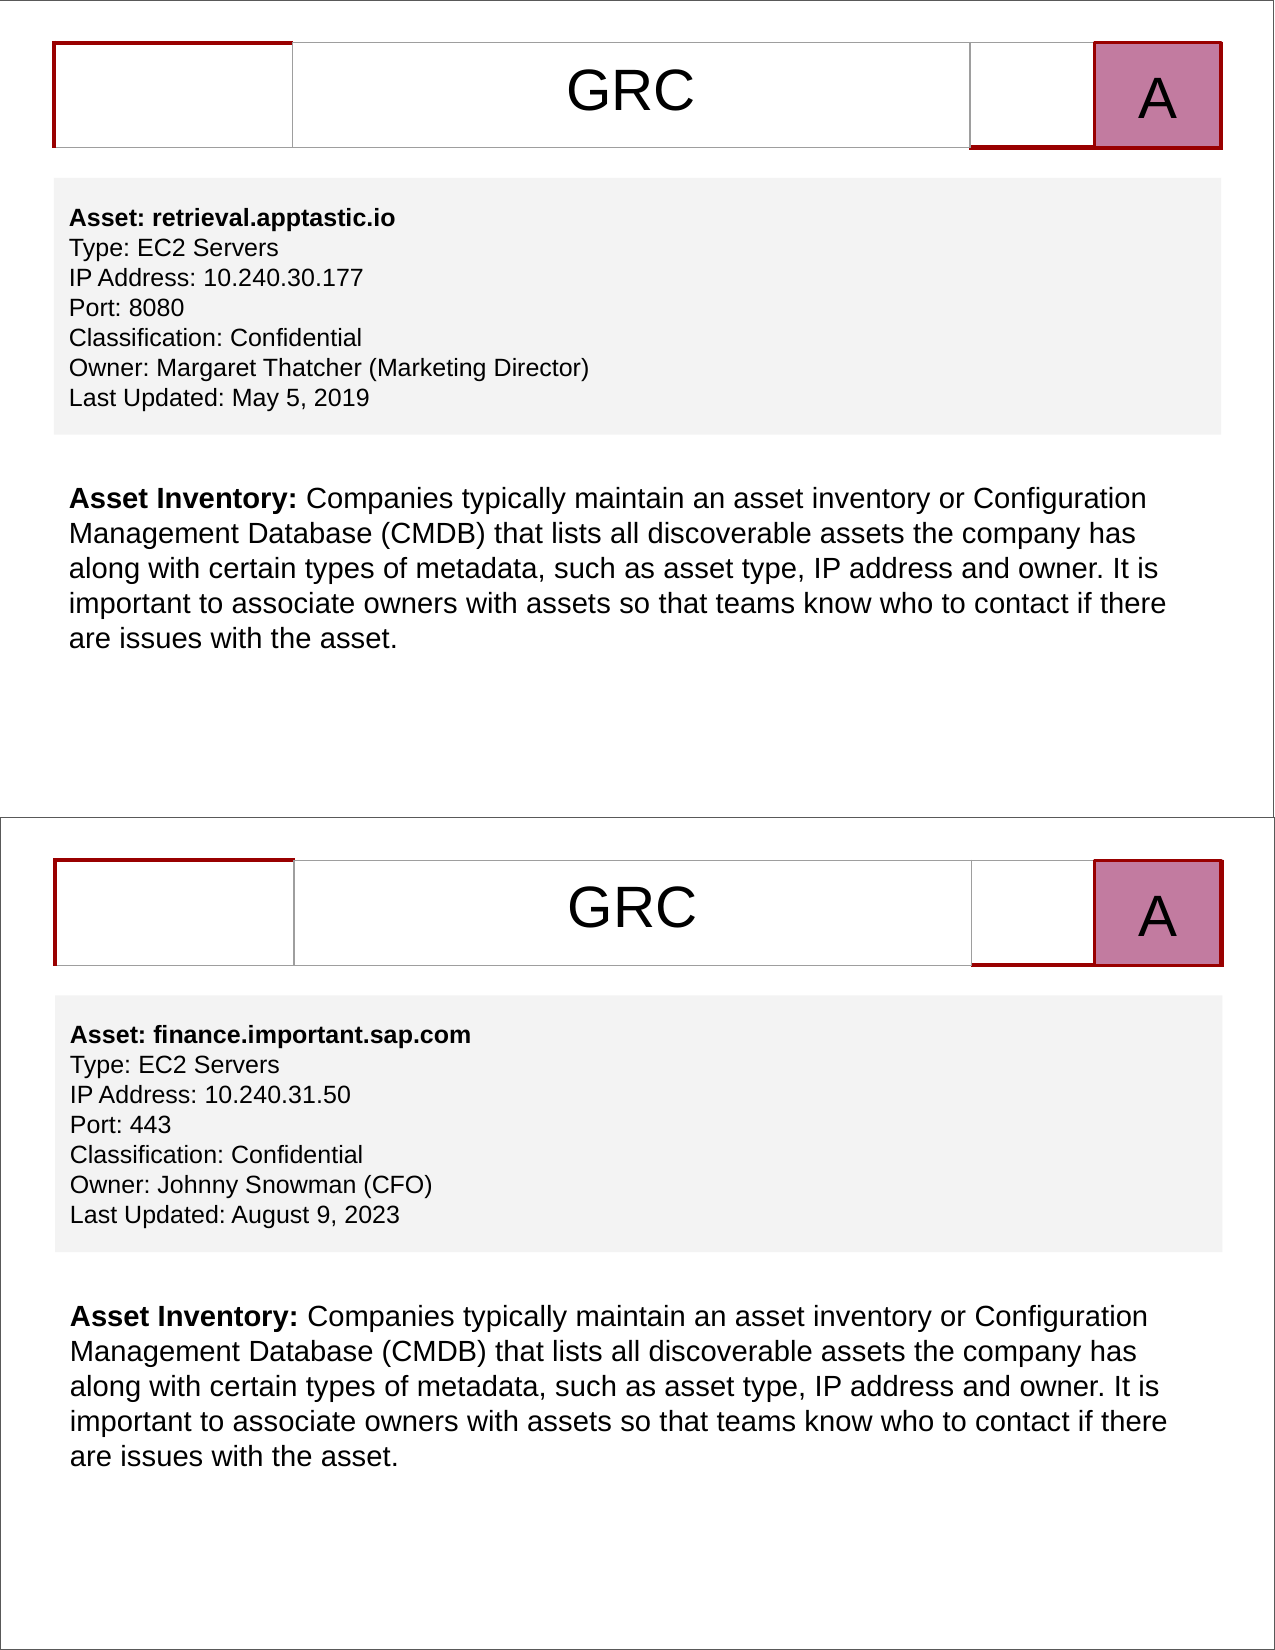

|  | GRC |  |
| --- | --- | --- |
A
Asset: retrieval.apptastic.io
Type: EC2 Servers
IP Address: 10.240.30.177
Port: 8080
Classification: Confidential
Owner: Margaret Thatcher (Marketing Director)
Last Updated: May 5, 2019
Asset Inventory: Companies typically maintain an asset inventory or Configuration Management Database (CMDB) that lists all discoverable assets the company has along with certain types of metadata, such as asset type, IP address and owner. It is important to associate owners with assets so that teams know who to contact if there are issues with the asset.

|  | GRC |  |
| --- | --- | --- |
A
Asset: finance.important.sap.com
Type: EC2 Servers
IP Address: 10.240.31.50
Port: 443
Classification: Confidential
Owner: Johnny Snowman (CFO)
Last Updated: August 9, 2023
Asset Inventory: Companies typically maintain an asset inventory or Configuration Management Database (CMDB) that lists all discoverable assets the company has along with certain types of metadata, such as asset type, IP address and owner. It is important to associate owners with assets so that teams know who to contact if there are issues with the asset.